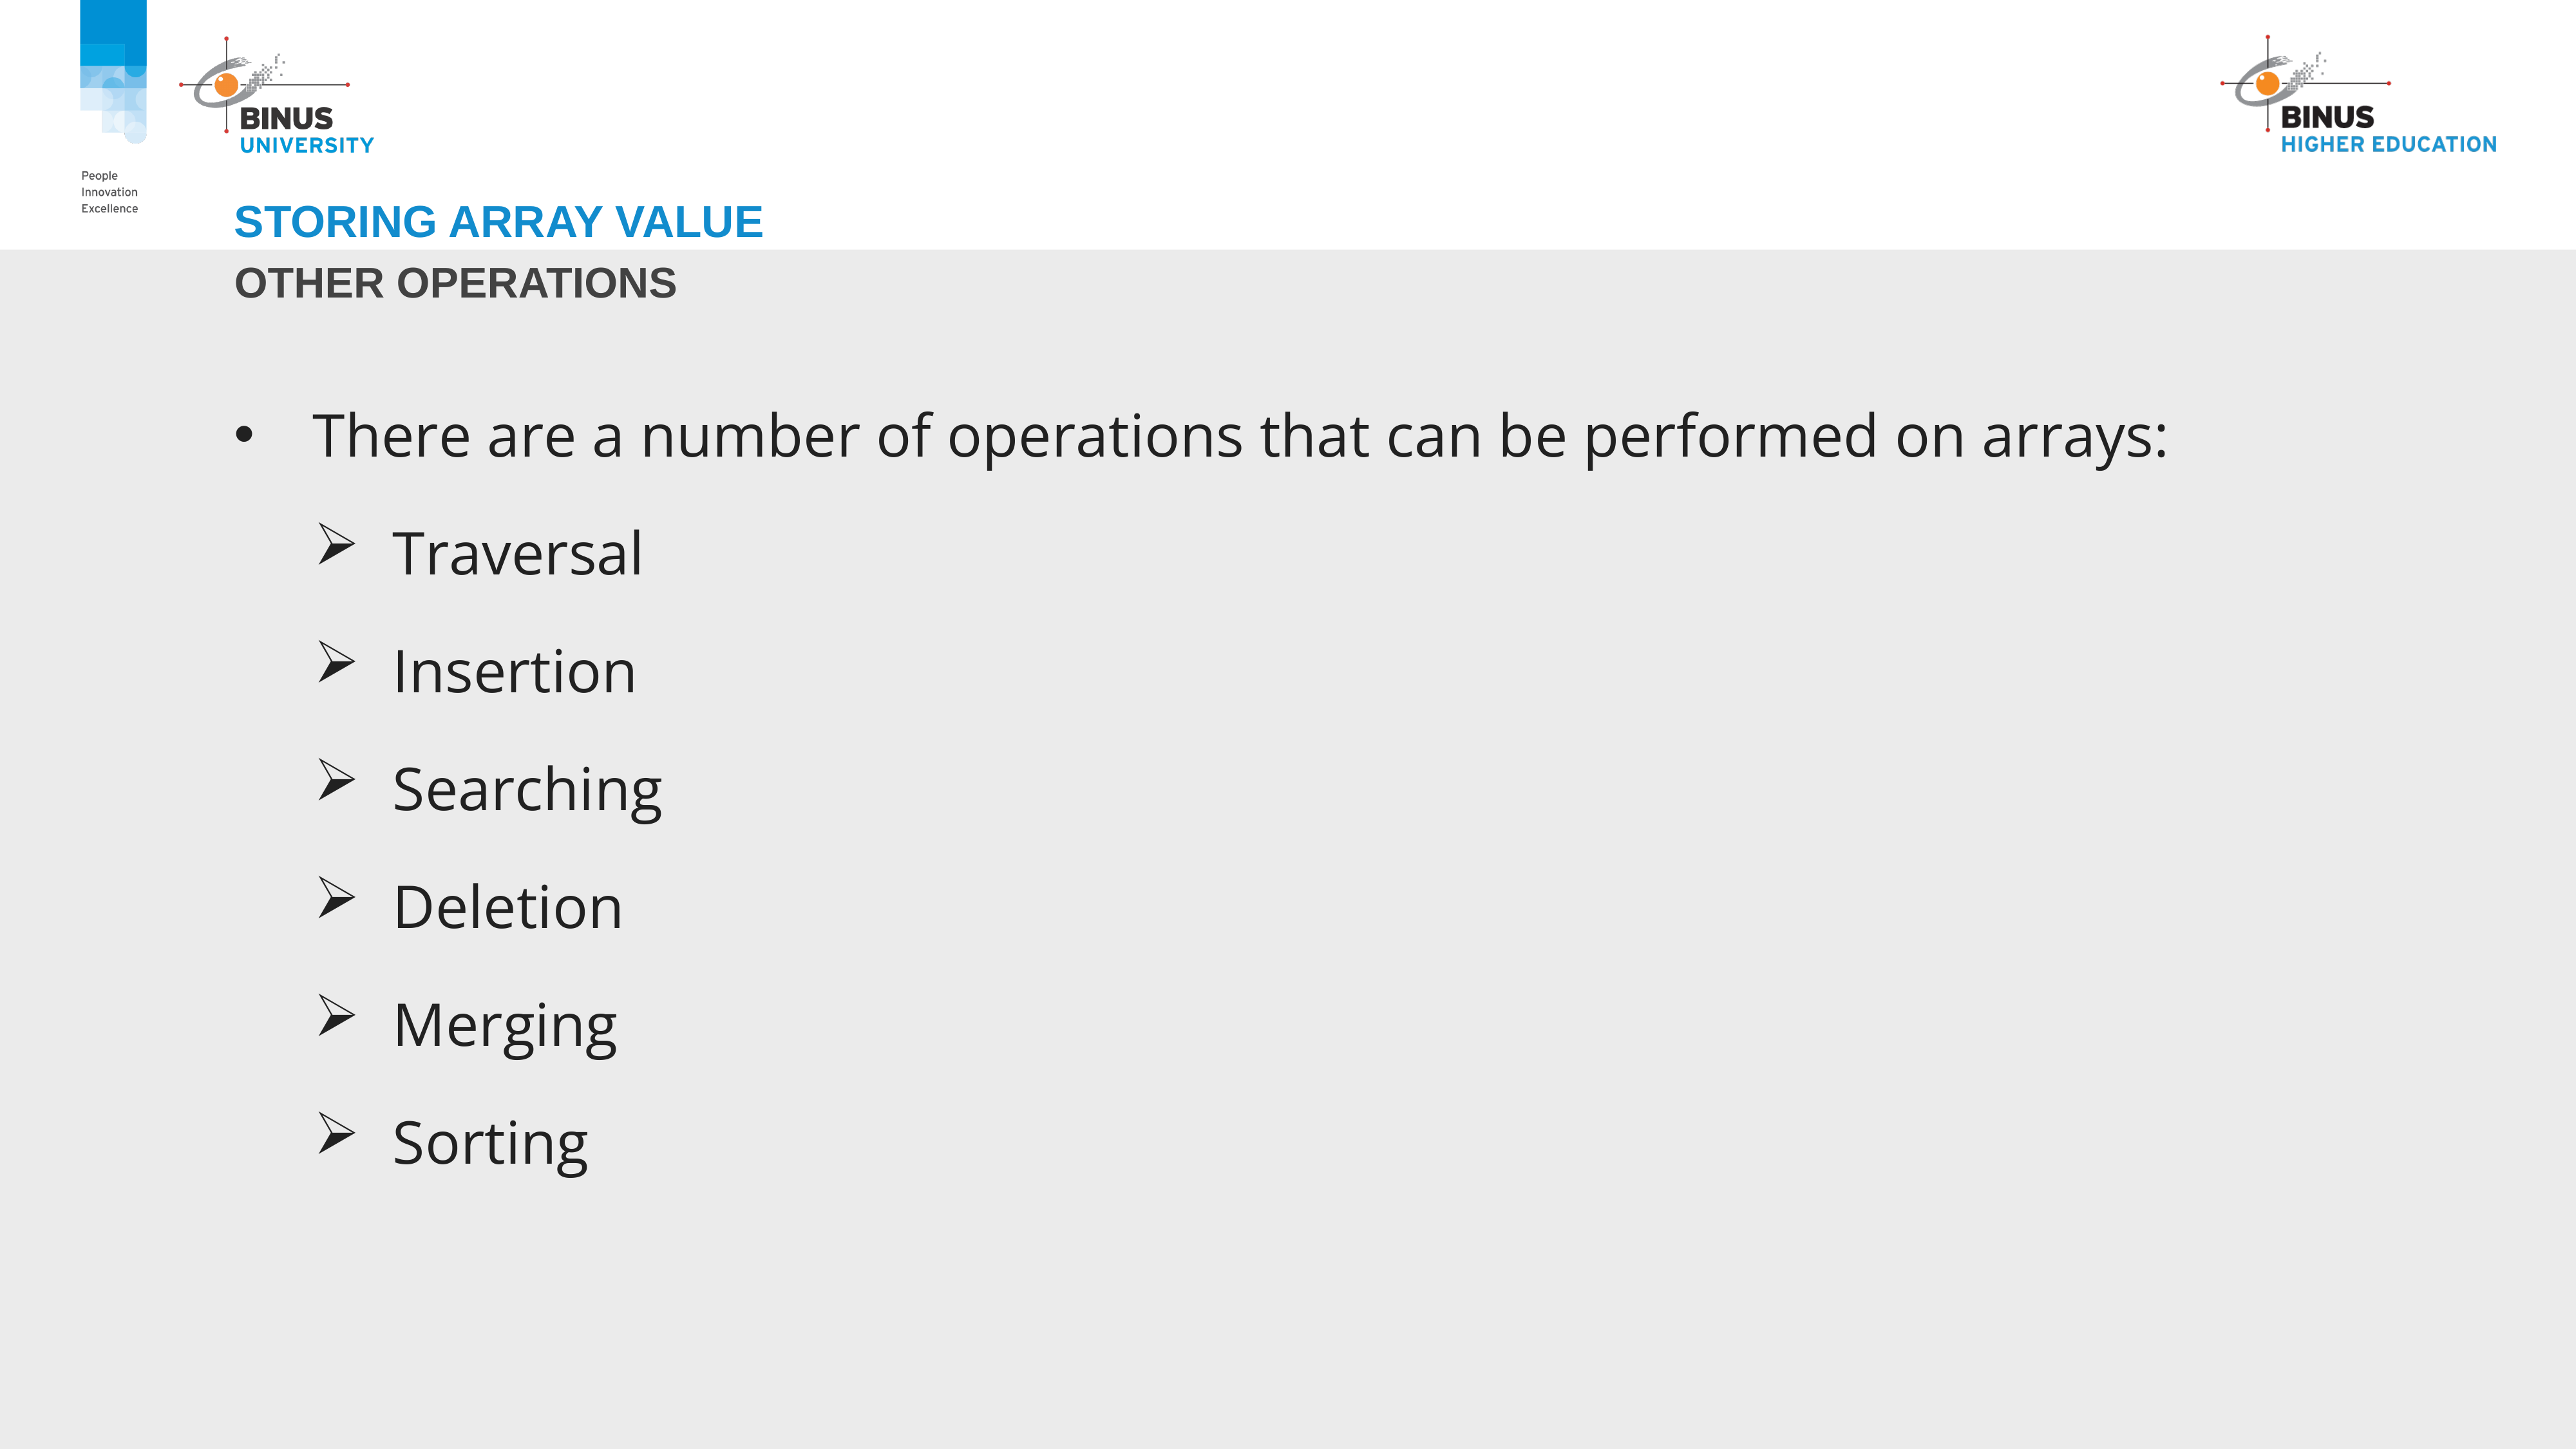

# Storing Array value
Other operations
There are a number of operations that can be performed on arrays:
Traversal
Insertion
Searching
Deletion
Merging
Sorting